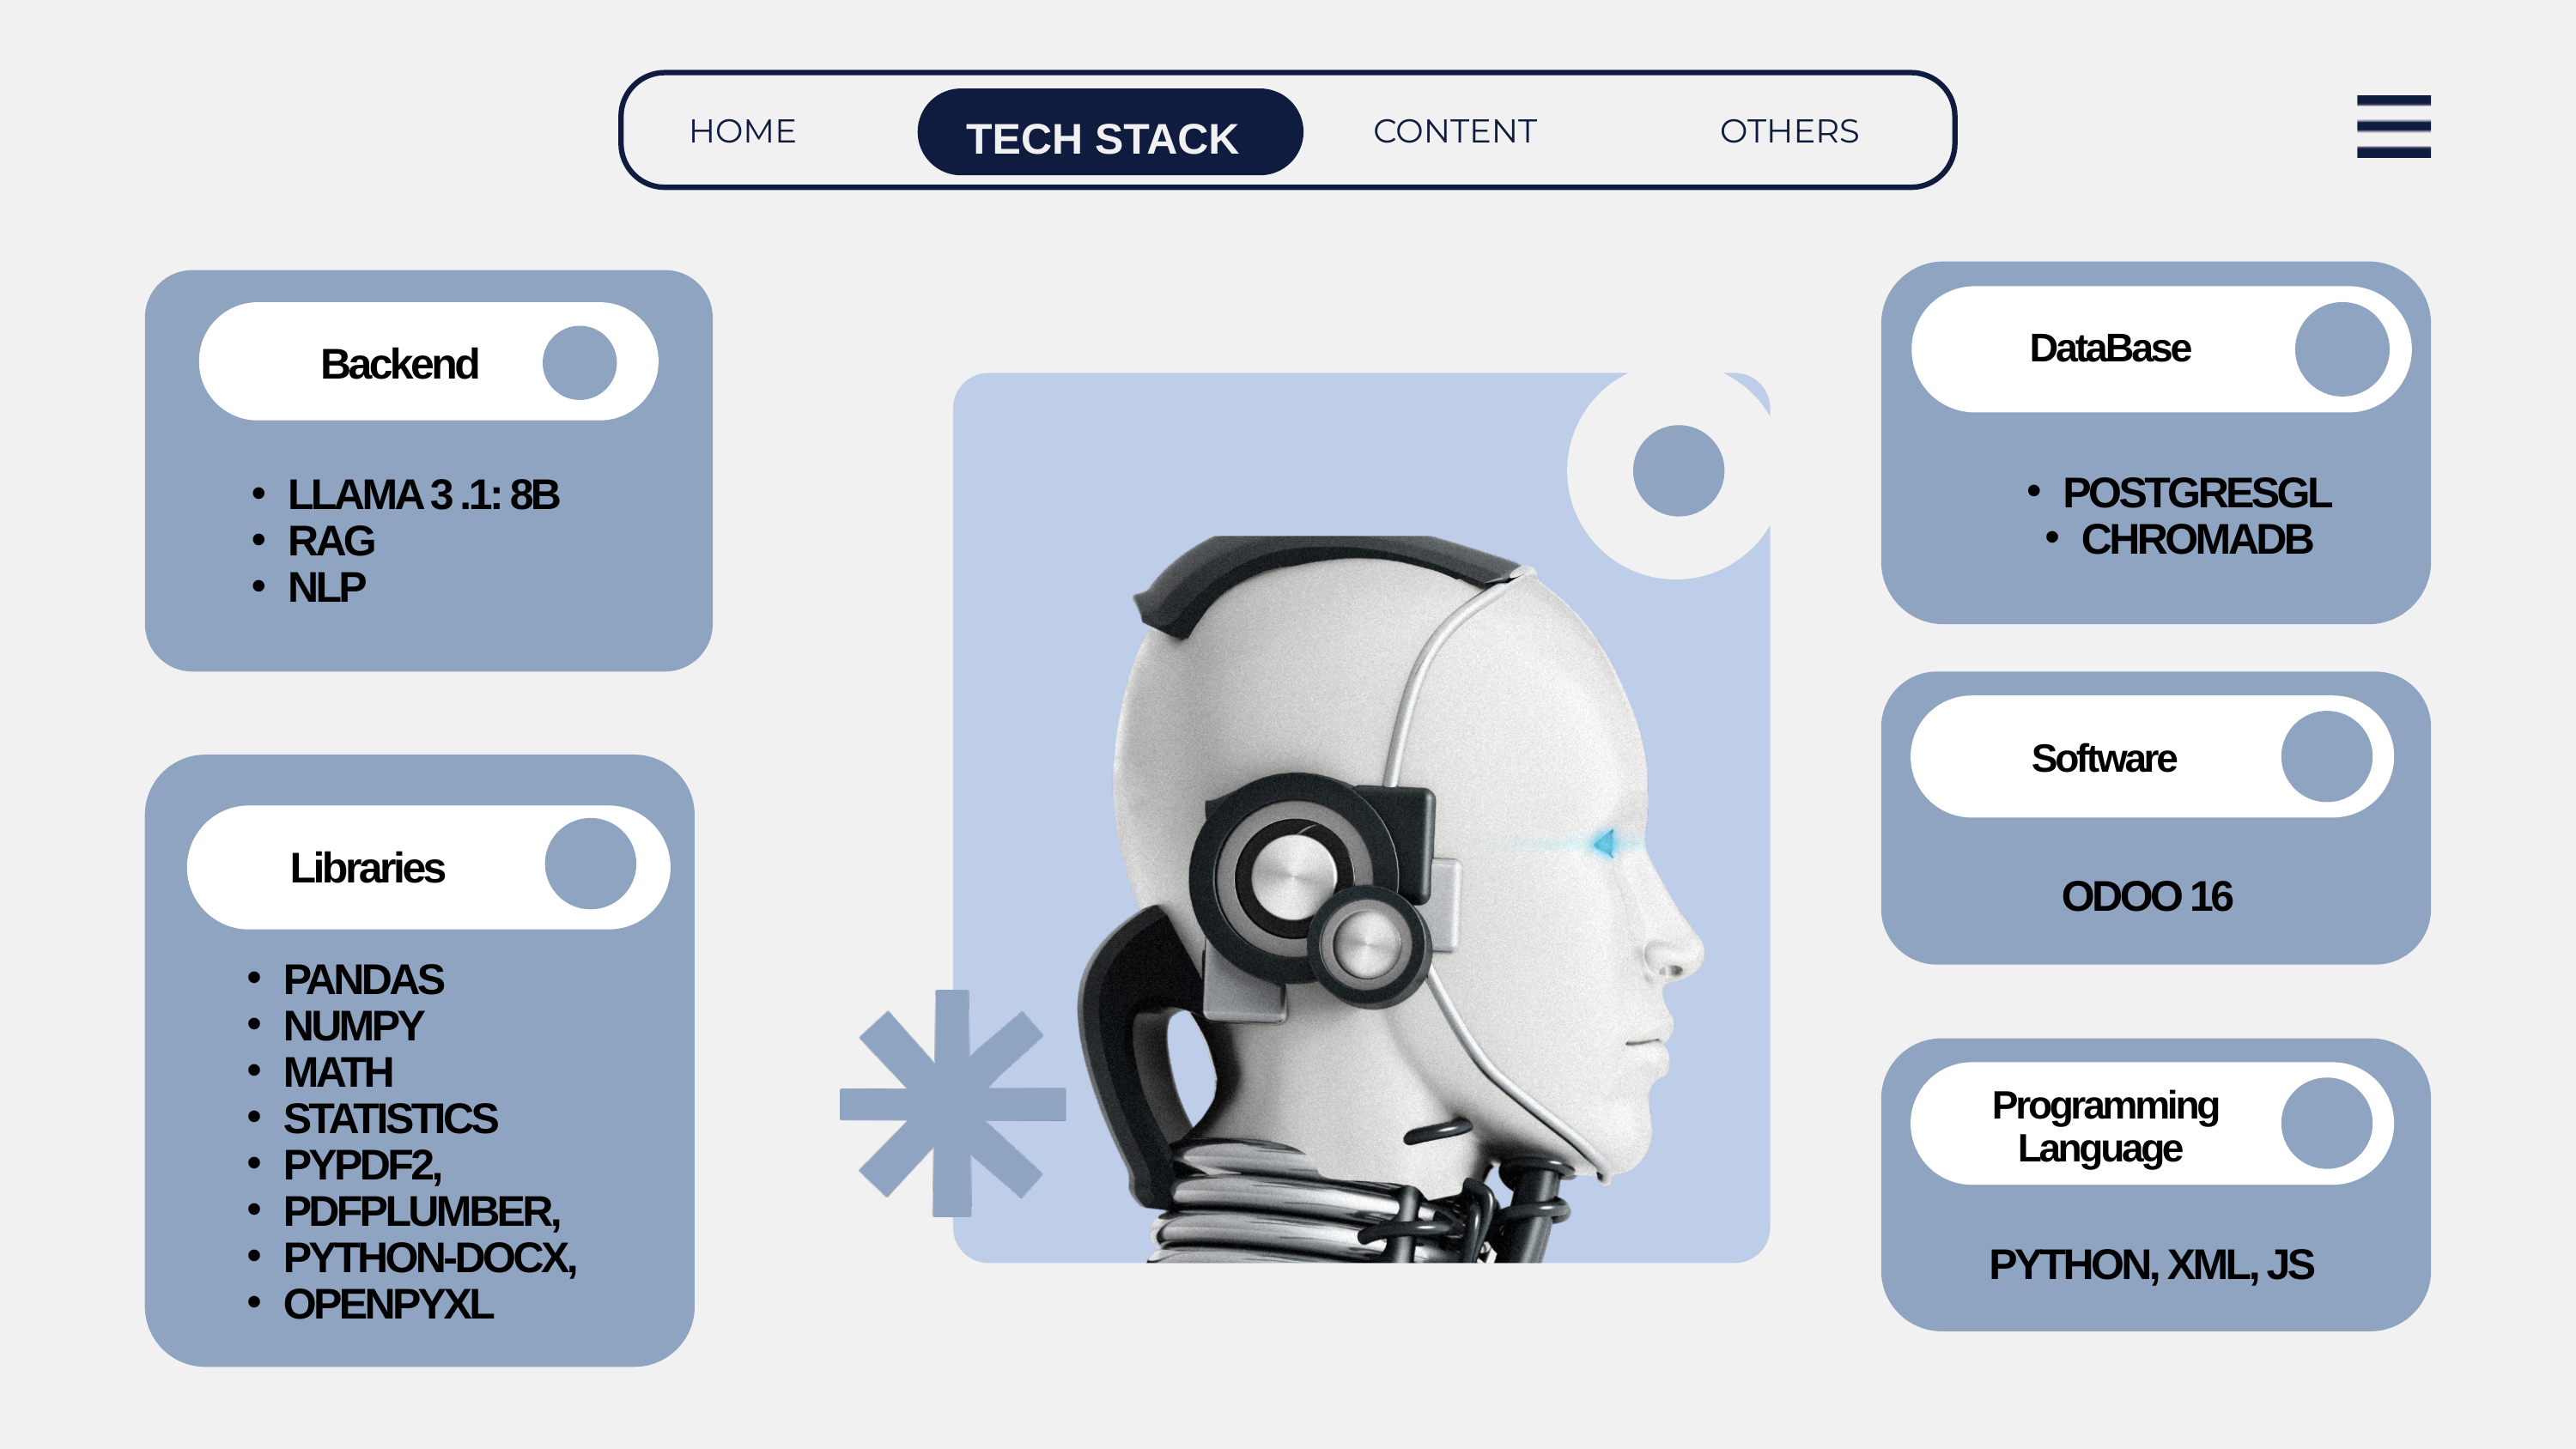

HOME
TECH STACK
OTHERS
CONTENT

DataBase
POSTGRESGL
CHROMADB

BACKE

Backend
LLAMA 3 .1: 8B
RAG
NLP

Software
ODOO 16

PANDAS
NUMPY
MATH
STATISTICS
PYPDF2,
PDFPLUMBER,
PYTHON-DOCX,
OPENPYXL

Libraries

Programming Language
PYTHON, XML, JS